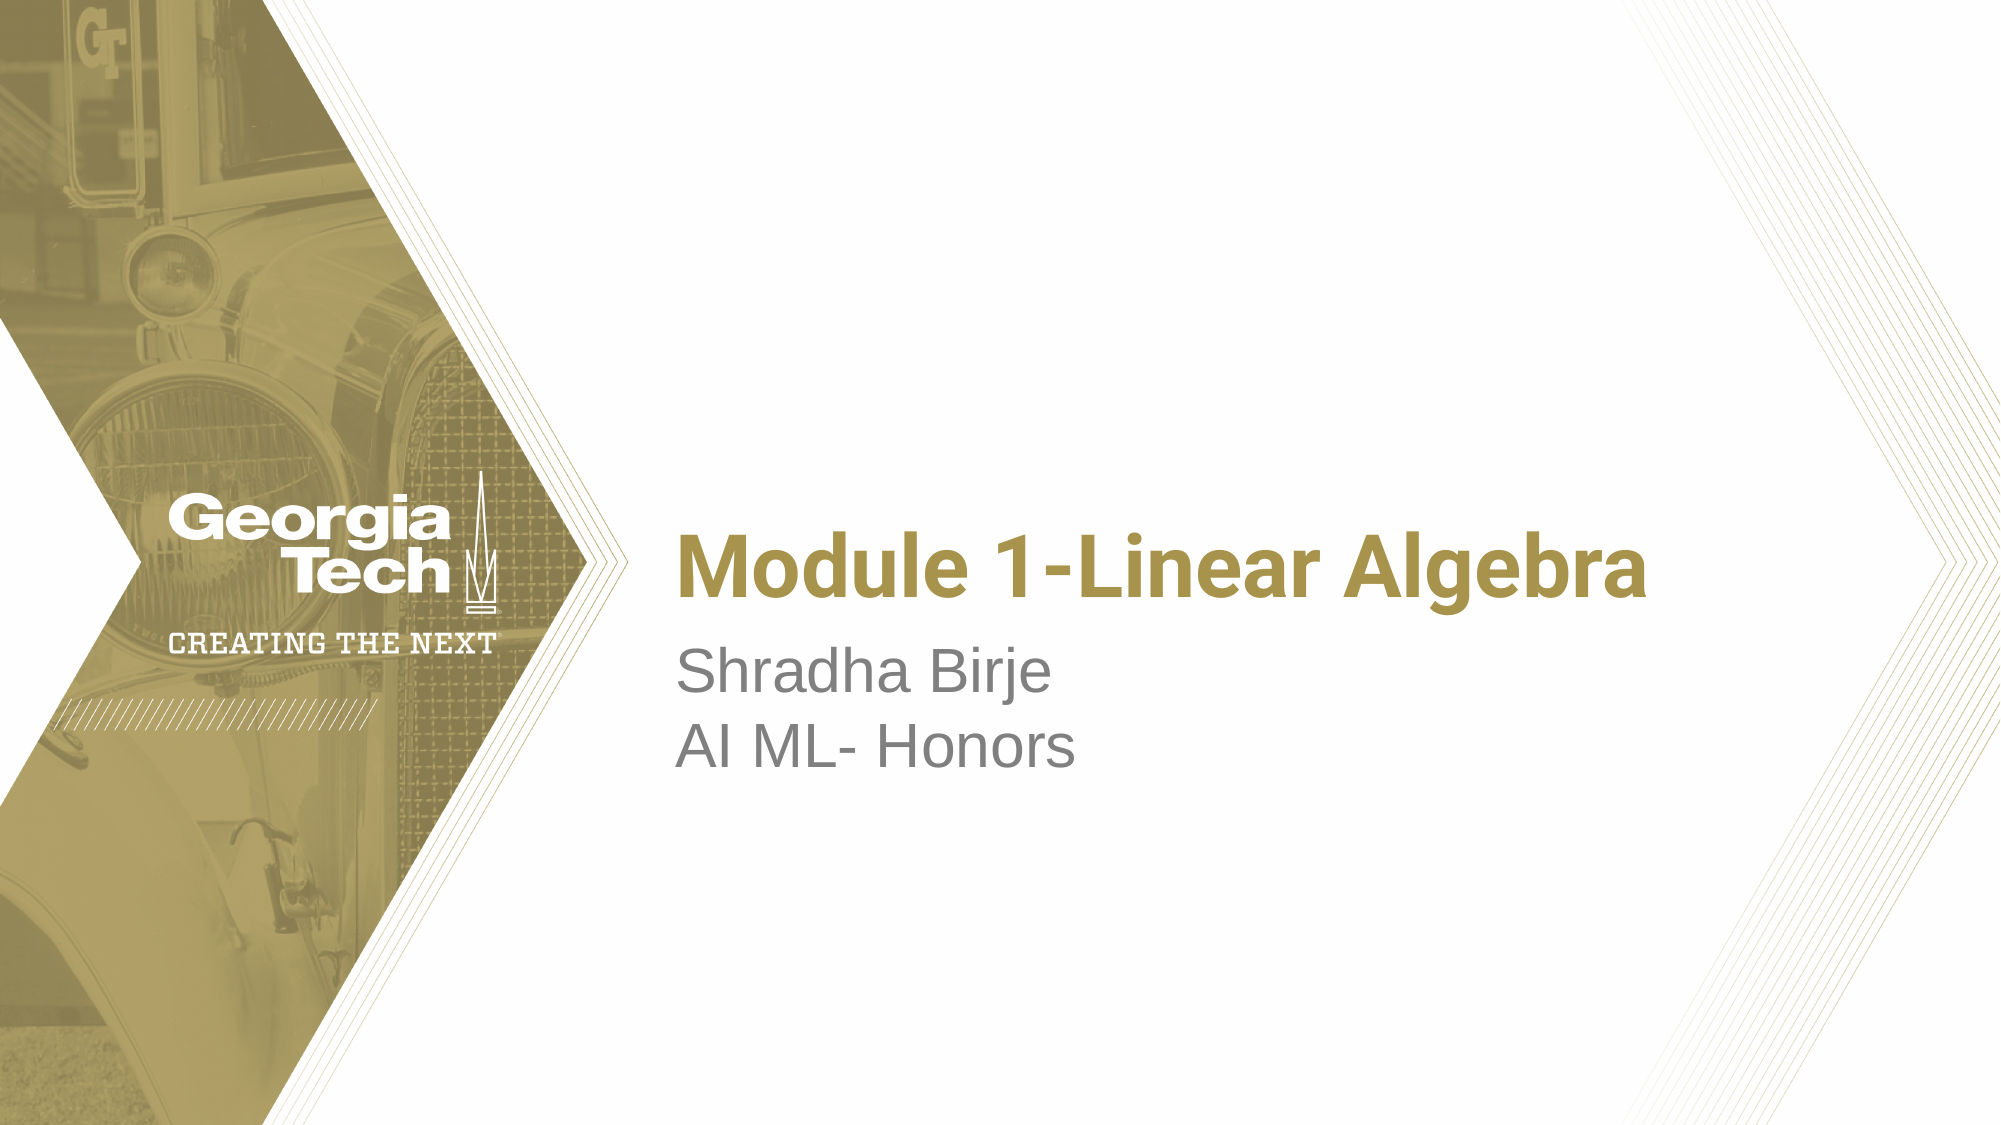

# Module 1-Linear Algebra
Shradha Birje
AI ML- Honors